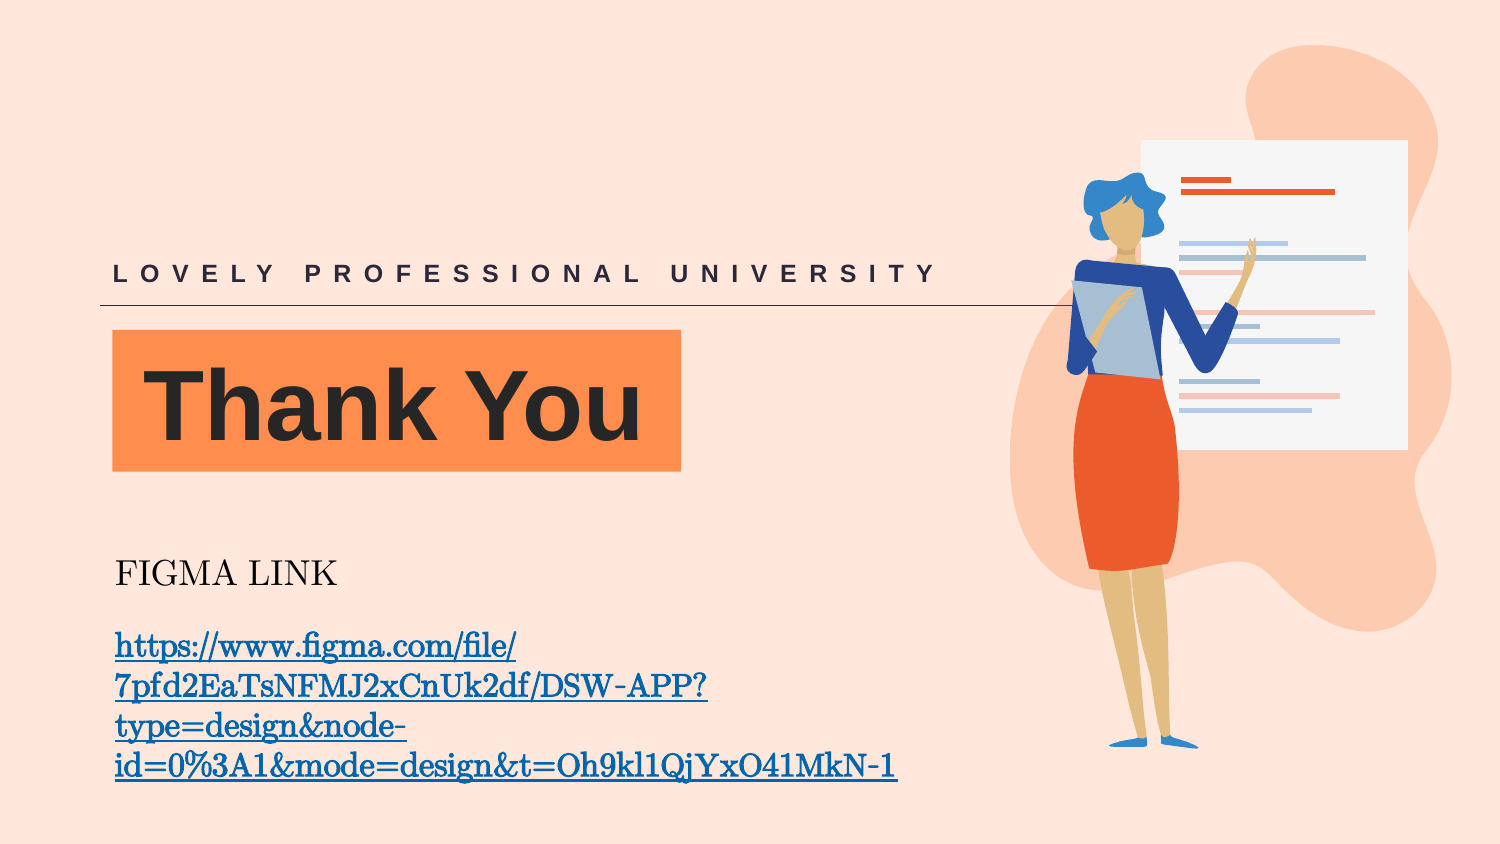

LOVELY PROFESSIONAL UNIVERSITY

Thank You
FIGMA LINK

https://www.figma.com/file/7pfd2EaTsNFMJ2xCnUk2df/DSW-APP?type=design&node-id=0%3A1&mode=design&t=Oh9kl1QjYxO41MkN-1